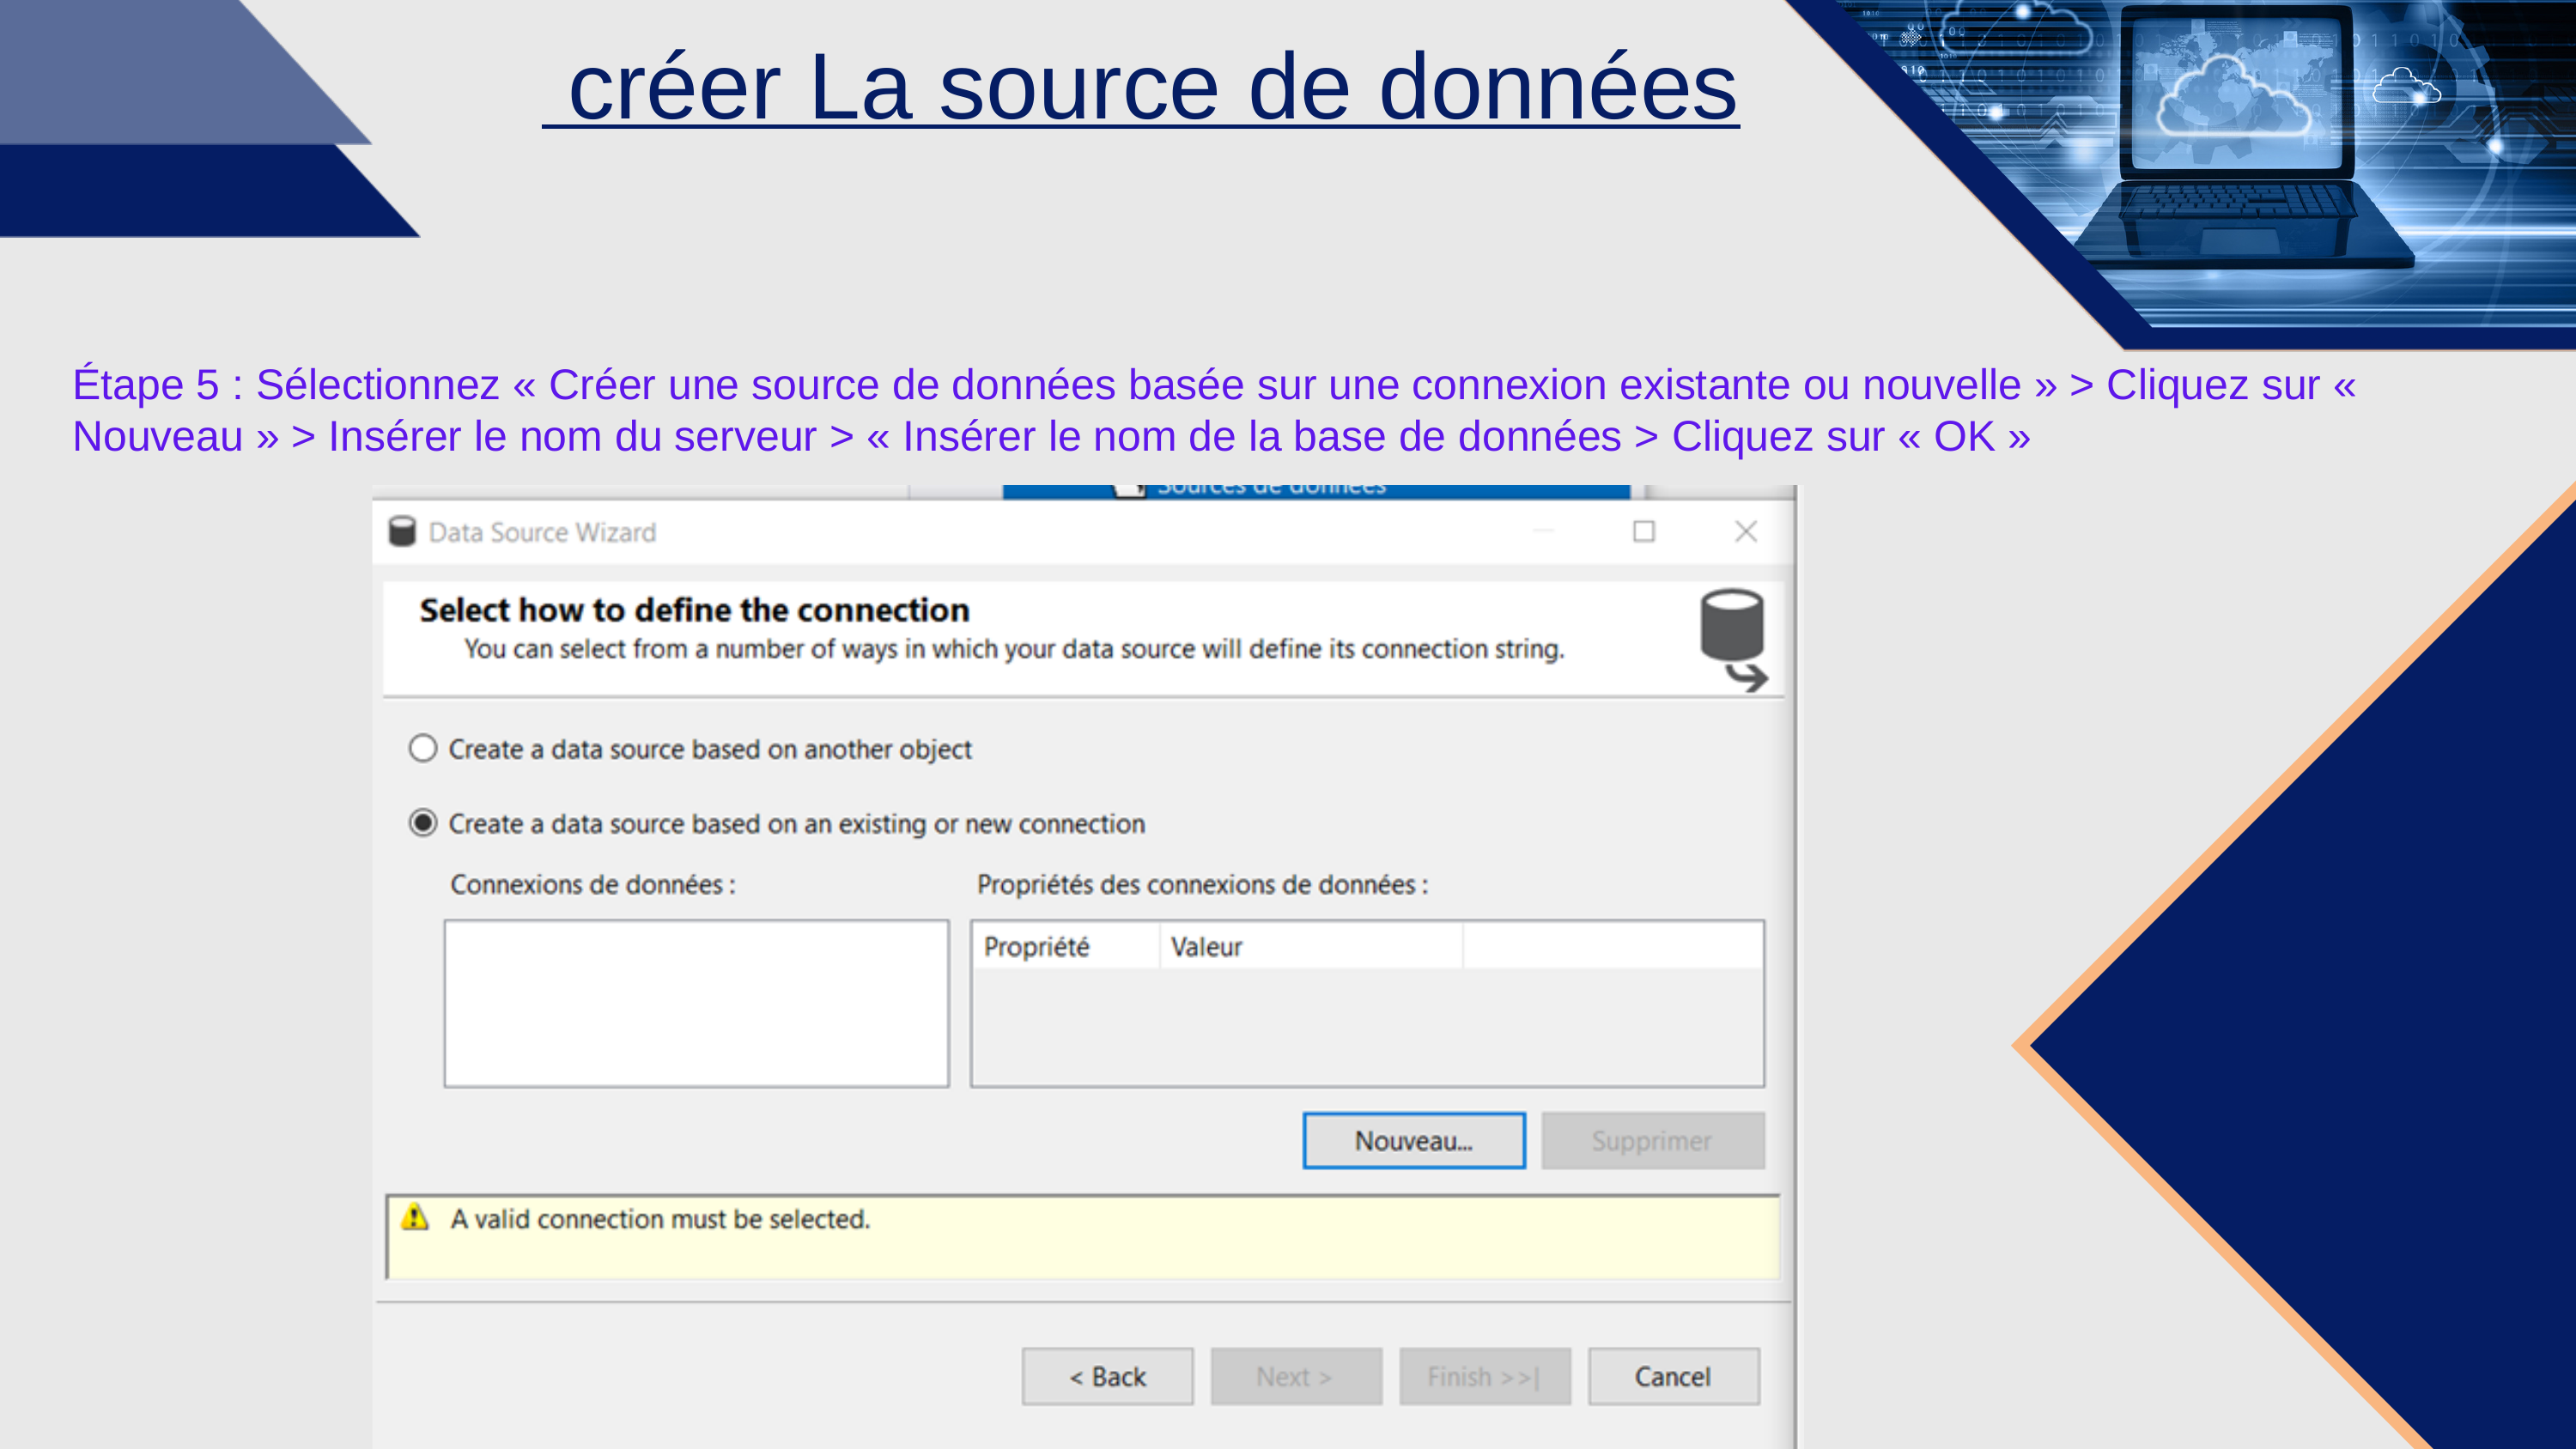

créer La source de données
Étape 5 : Sélectionnez « Créer une source de données basée sur une connexion existante ou nouvelle » > Cliquez sur « Nouveau » > Insérer le nom du serveur > « Insérer le nom de la base de données > Cliquez sur « OK »